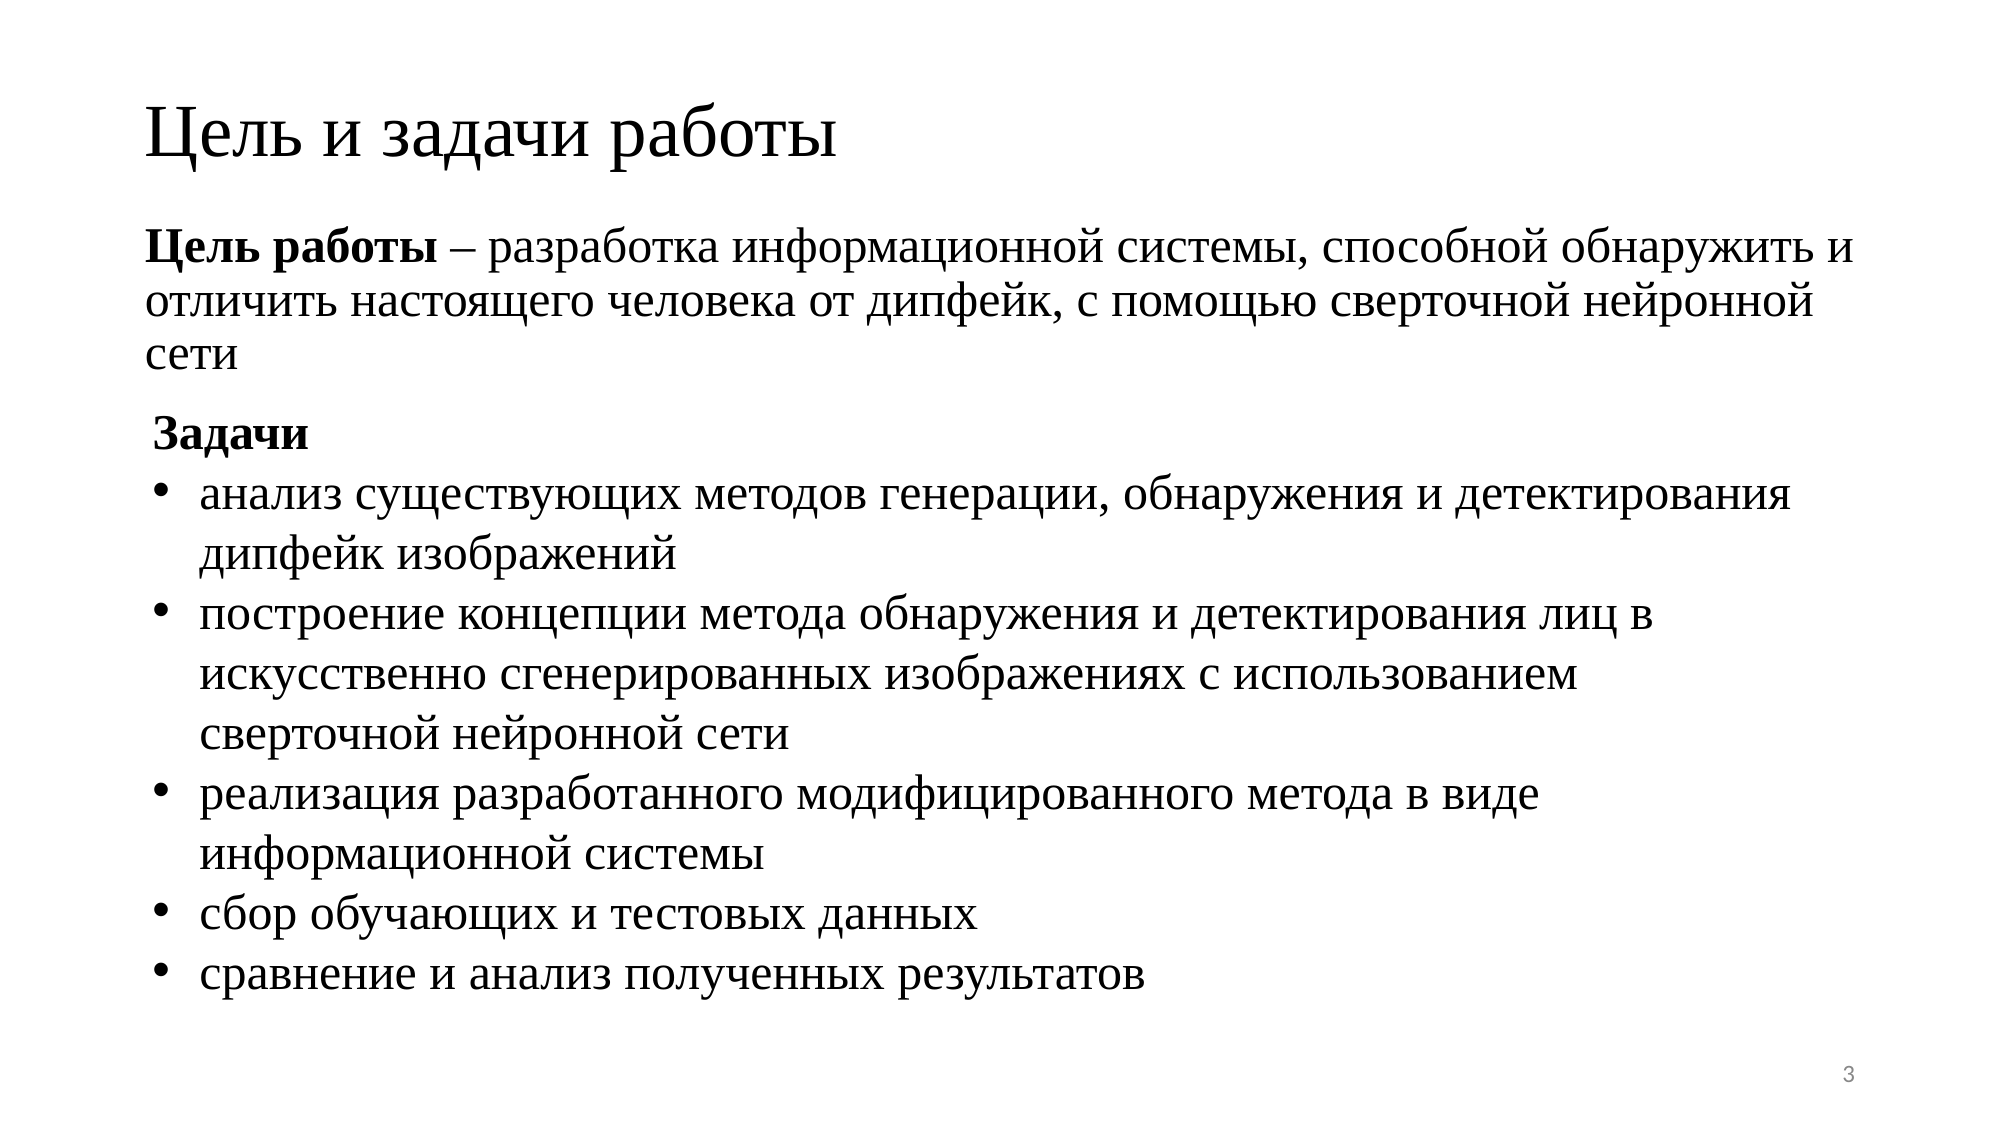

# Цель и задачи работы
Цель работы – разработка информационной системы, способной обнаружить и отличить настоящего человека от дипфейк, с помощью сверточной нейронной сети
Задачи
анализ существующих методов генерации, обнаружения и детектирования дипфейк изображений
построение концепции метода обнаружения и детектирования лиц в искусственно сгенерированных изображениях с использованием сверточной нейронной сети
реализация разработанного модифицированного метода в виде информационной системы
сбор обучающих и тестовых данных
сравнение и анализ полученных результатов

3